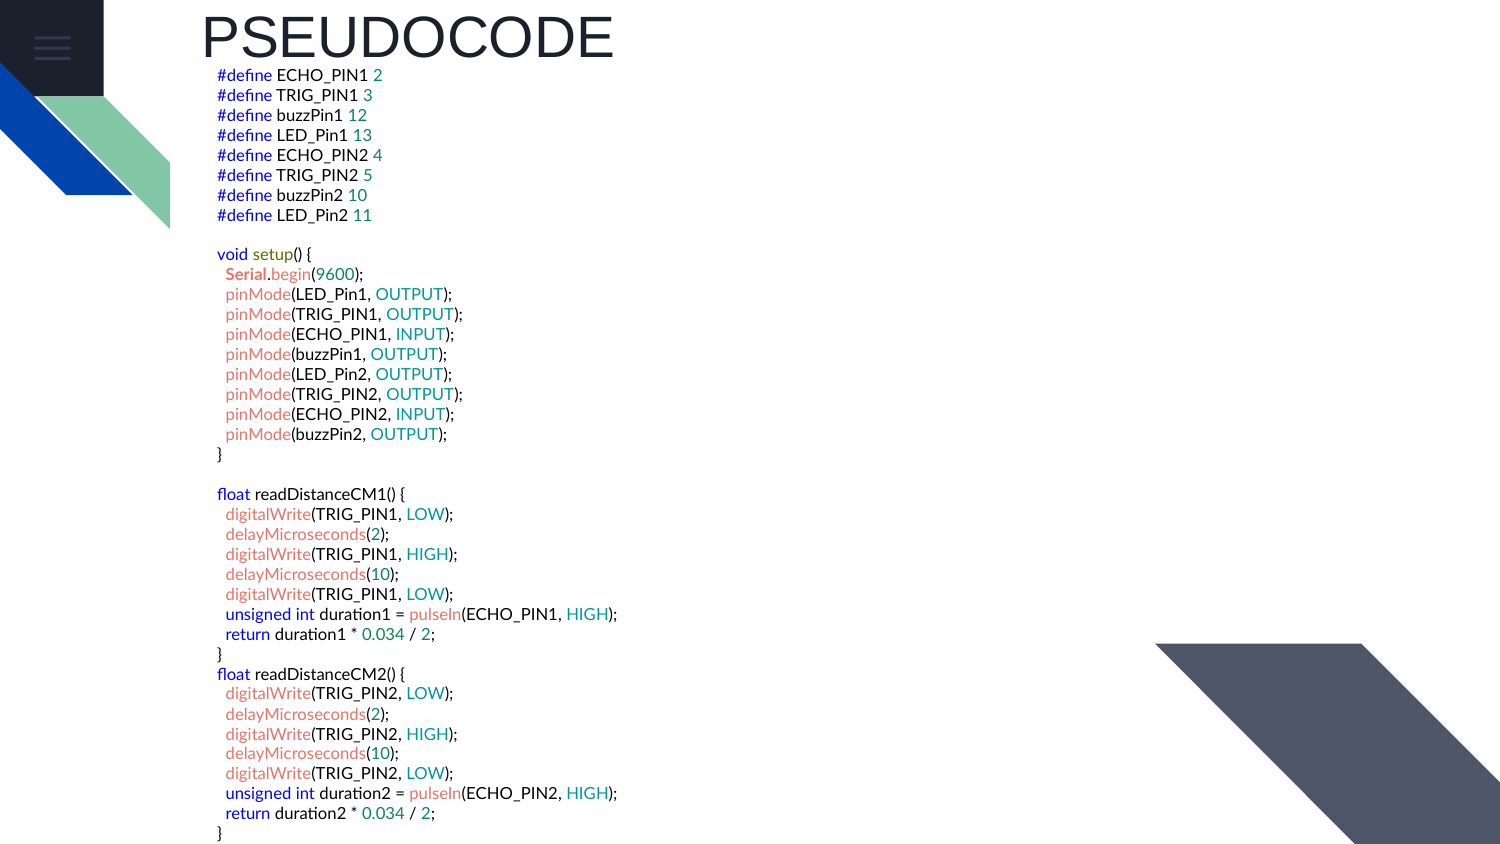

# PSEUDOCODE
#define ECHO_PIN1 2
#define TRIG_PIN1 3
#define buzzPin1 12
#define LED_Pin1 13
#define ECHO_PIN2 4
#define TRIG_PIN2 5
#define buzzPin2 10
#define LED_Pin2 11
void setup() {
  Serial.begin(9600);
  pinMode(LED_Pin1, OUTPUT);
  pinMode(TRIG_PIN1, OUTPUT);
  pinMode(ECHO_PIN1, INPUT);
  pinMode(buzzPin1, OUTPUT);
  pinMode(LED_Pin2, OUTPUT);
  pinMode(TRIG_PIN2, OUTPUT);
  pinMode(ECHO_PIN2, INPUT);
  pinMode(buzzPin2, OUTPUT);
}
float readDistanceCM1() {
  digitalWrite(TRIG_PIN1, LOW);
  delayMicroseconds(2);
  digitalWrite(TRIG_PIN1, HIGH);
  delayMicroseconds(10);
  digitalWrite(TRIG_PIN1, LOW);
  unsigned int duration1 = pulseIn(ECHO_PIN1, HIGH);
  return duration1 * 0.034 / 2;
}
float readDistanceCM2() {
  digitalWrite(TRIG_PIN2, LOW);
  delayMicroseconds(2);
  digitalWrite(TRIG_PIN2, HIGH);
  delayMicroseconds(10);
  digitalWrite(TRIG_PIN2, LOW);
  unsigned int duration2 = pulseIn(ECHO_PIN2, HIGH);
  return duration2 * 0.034 / 2;
}